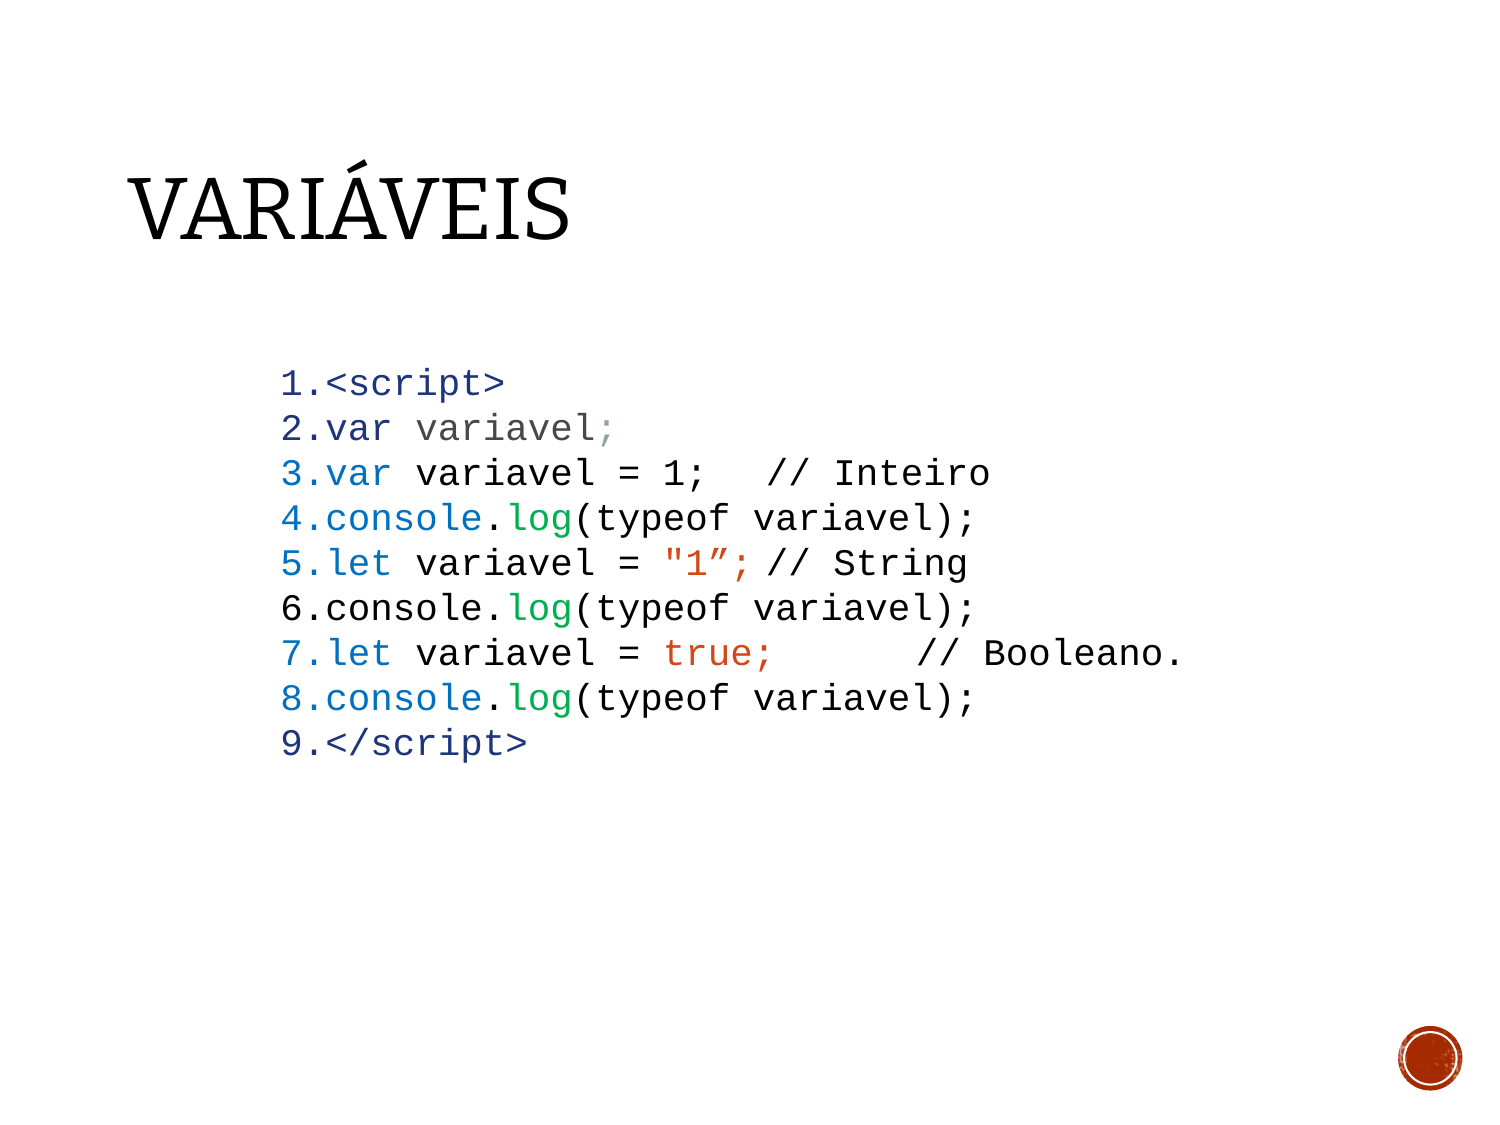

# Variáveis
<script>
var variavel;
var variavel = 1;	// Inteiro
console.log(typeof variavel);
let variavel = "1”;	// String
console.log(typeof variavel);
let variavel = true;	// Booleano.
console.log(typeof variavel);
</script>